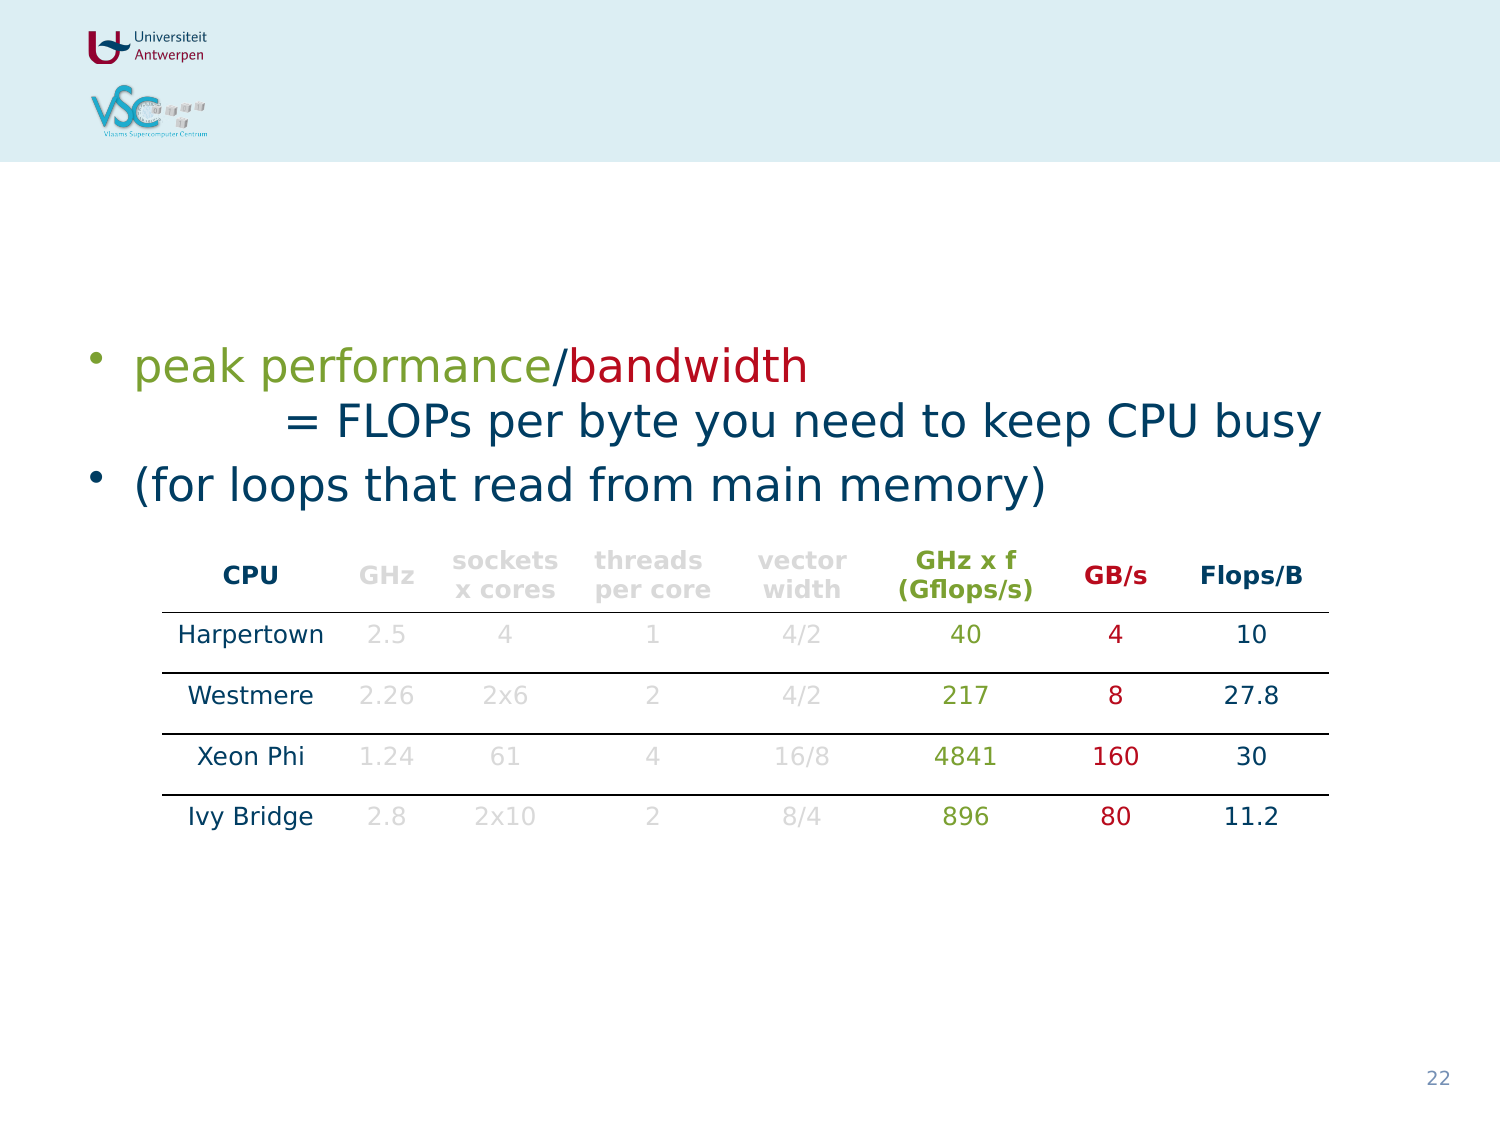

#
peak performance/bandwidth
	= FLOPs per byte you need to keep CPU busy
(for loops that read from main memory)

| CPU | GHz | sockets x cores | threads per core | vector width | GHz x f (Gflops/s) | GB/s | Flops/B |
| --- | --- | --- | --- | --- | --- | --- | --- |
| Harpertown | 2.5 | 4 | 1 | 4/2 | 40 | 4 | 10 |
| Westmere | 2.26 | 2x6 | 2 | 4/2 | 217 | 8 | 27.8 |
| Xeon Phi | 1.24 | 61 | 4 | 16/8 | 4841 | 160 | 30 |
| Ivy Bridge | 2.8 | 2x10 | 2 | 8/4 | 896 | 80 | 11.2 |